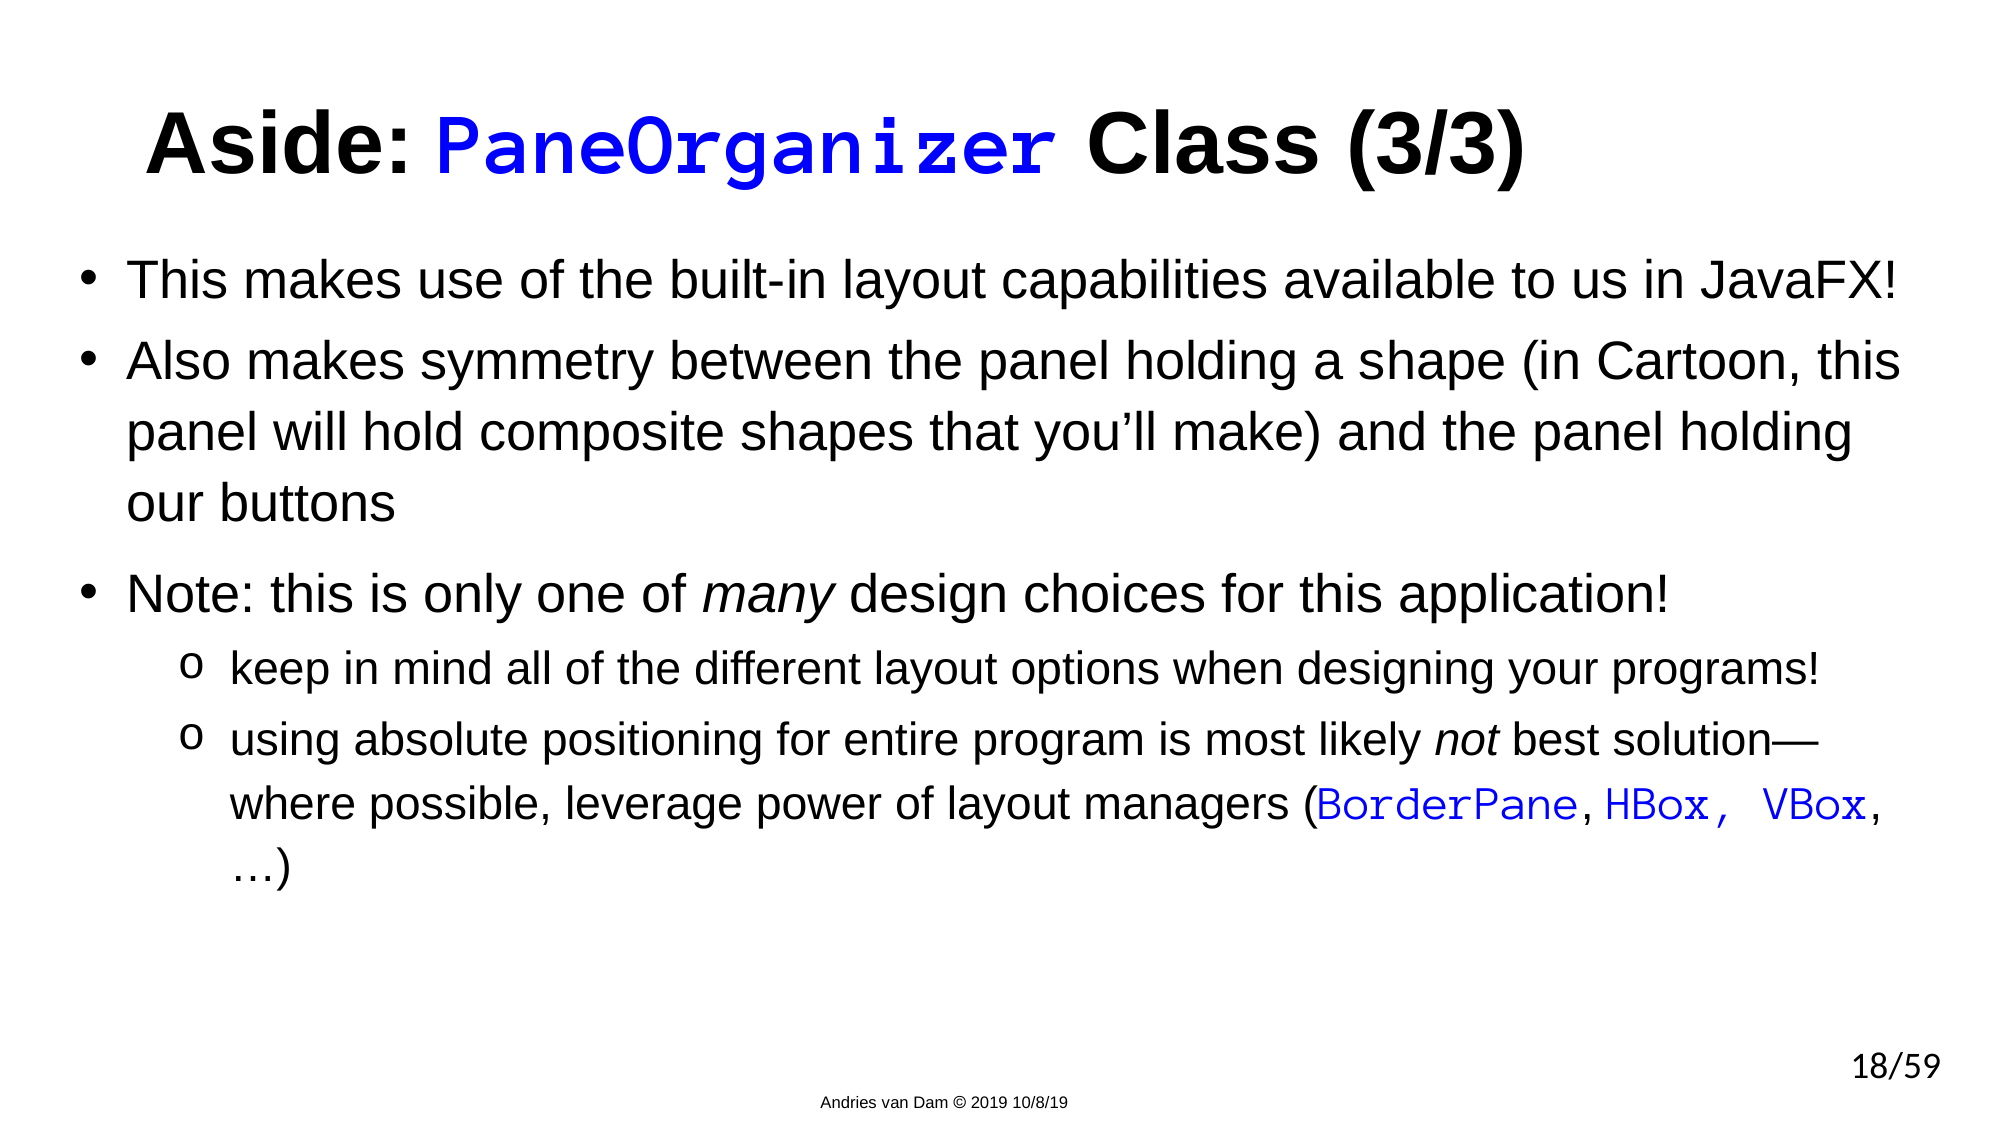

# Aside: PaneOrganizer Class (3/3)
This makes use of the built-in layout capabilities available to us in JavaFX!
Also makes symmetry between the panel holding a shape (in Cartoon, this panel will hold composite shapes that you’ll make) and the panel holding our buttons
Note: this is only one of many design choices for this application!
keep in mind all of the different layout options when designing your programs!
using absolute positioning for entire program is most likely not best solution—where possible, leverage power of layout managers (BorderPane, HBox, VBox,…)